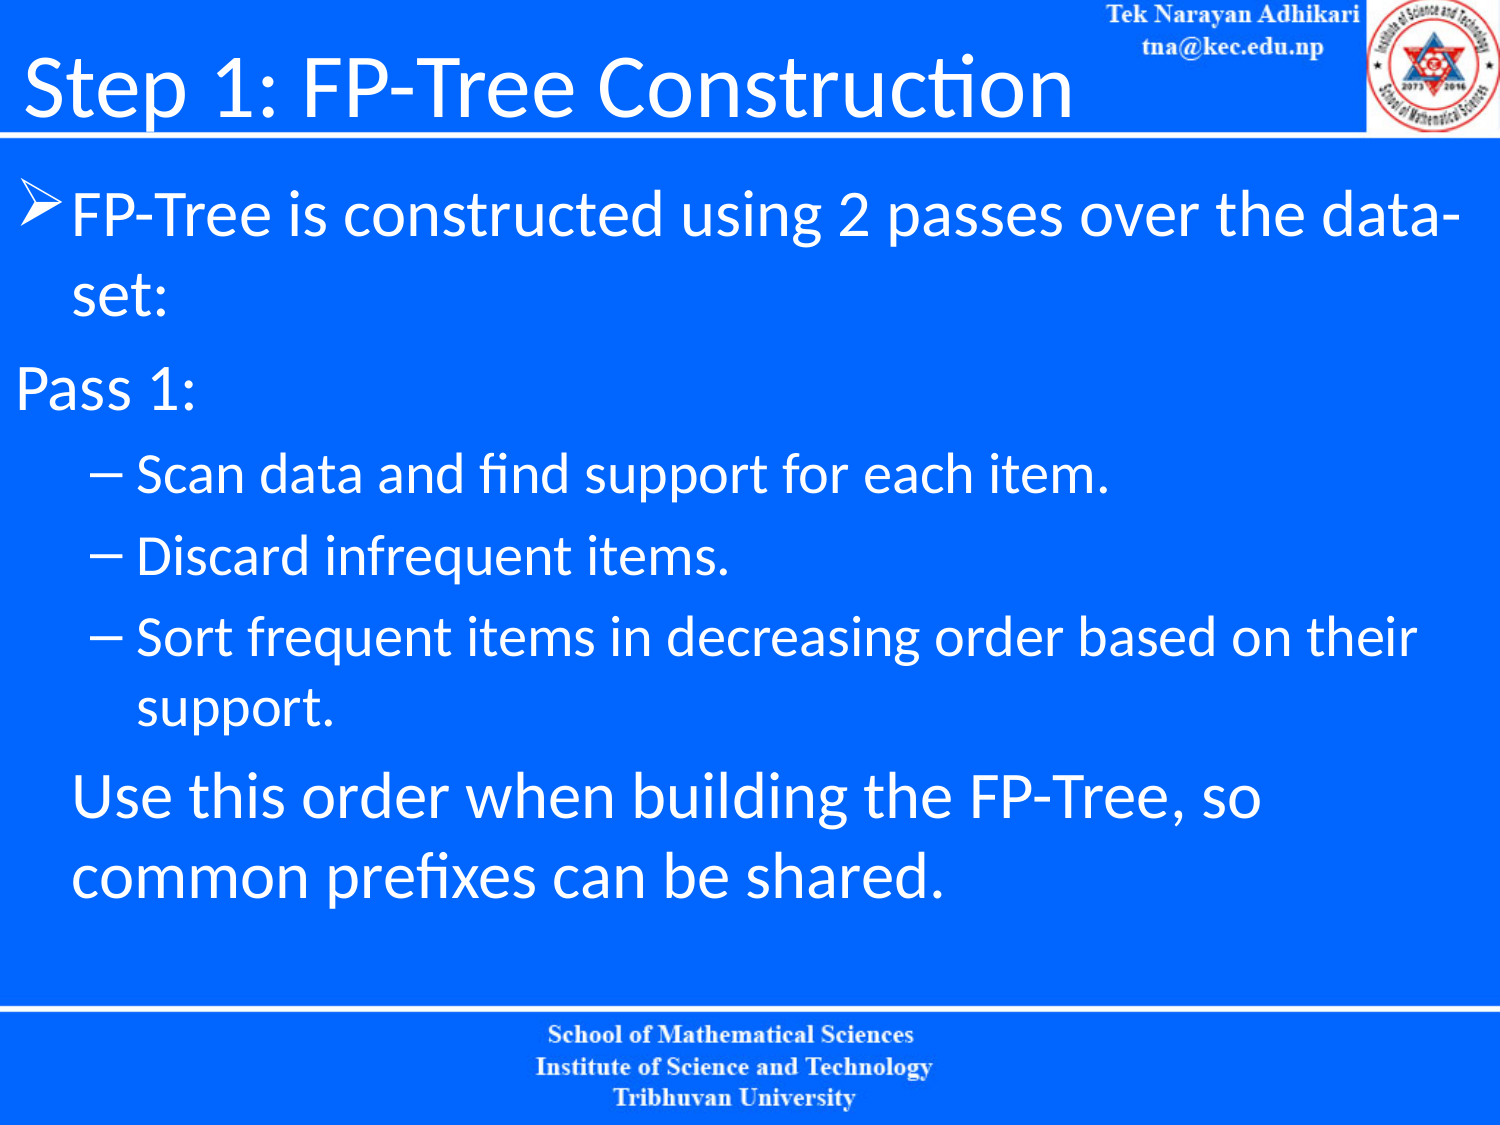

# Step 1: FP-Tree Construction
FP-Tree is constructed using 2 passes over the data-set:
Pass 1:
Scan data and find support for each item.
Discard infrequent items.
Sort frequent items in decreasing order based on their support.
	Use this order when building the FP-Tree, so common prefixes can be shared.